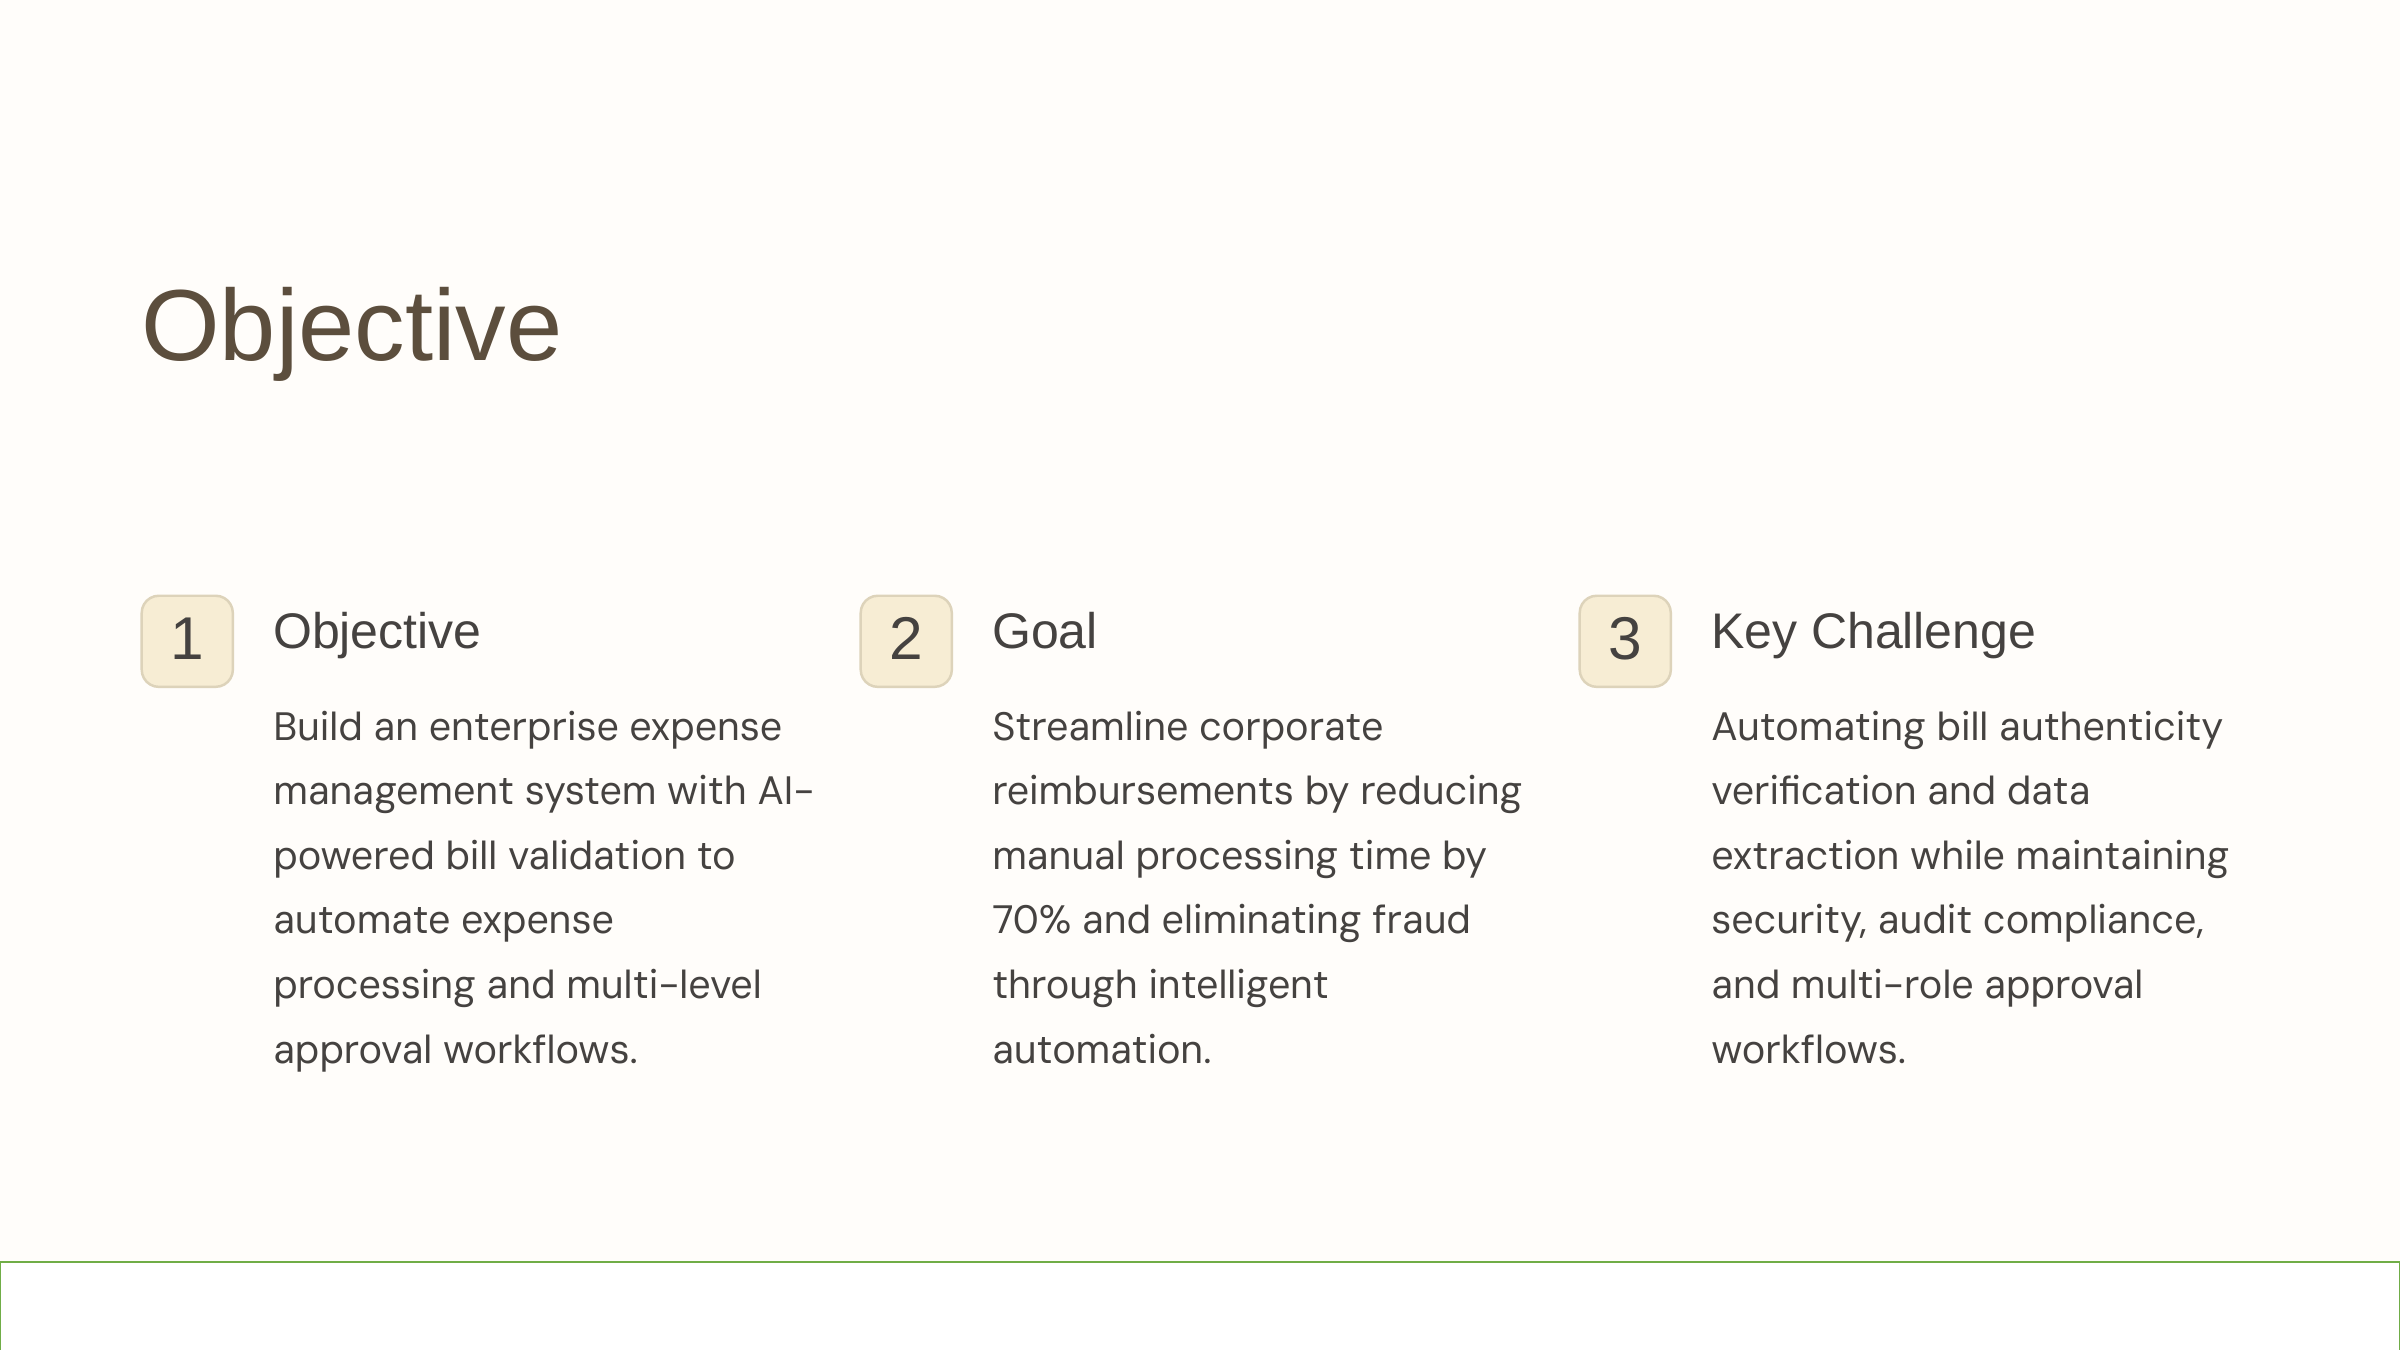

Objective

Objective

Goal

Key Challenge
1
2
3
Build an enterprise expense management system with AI-powered bill validation to automate expense processing and multi-level approval workflows.
Streamline corporate reimbursements by reducing manual processing time by 70% and eliminating fraud through intelligent automation.
Automating bill authenticity verification and data extraction while maintaining security, audit compliance, and multi-role approval workflows.